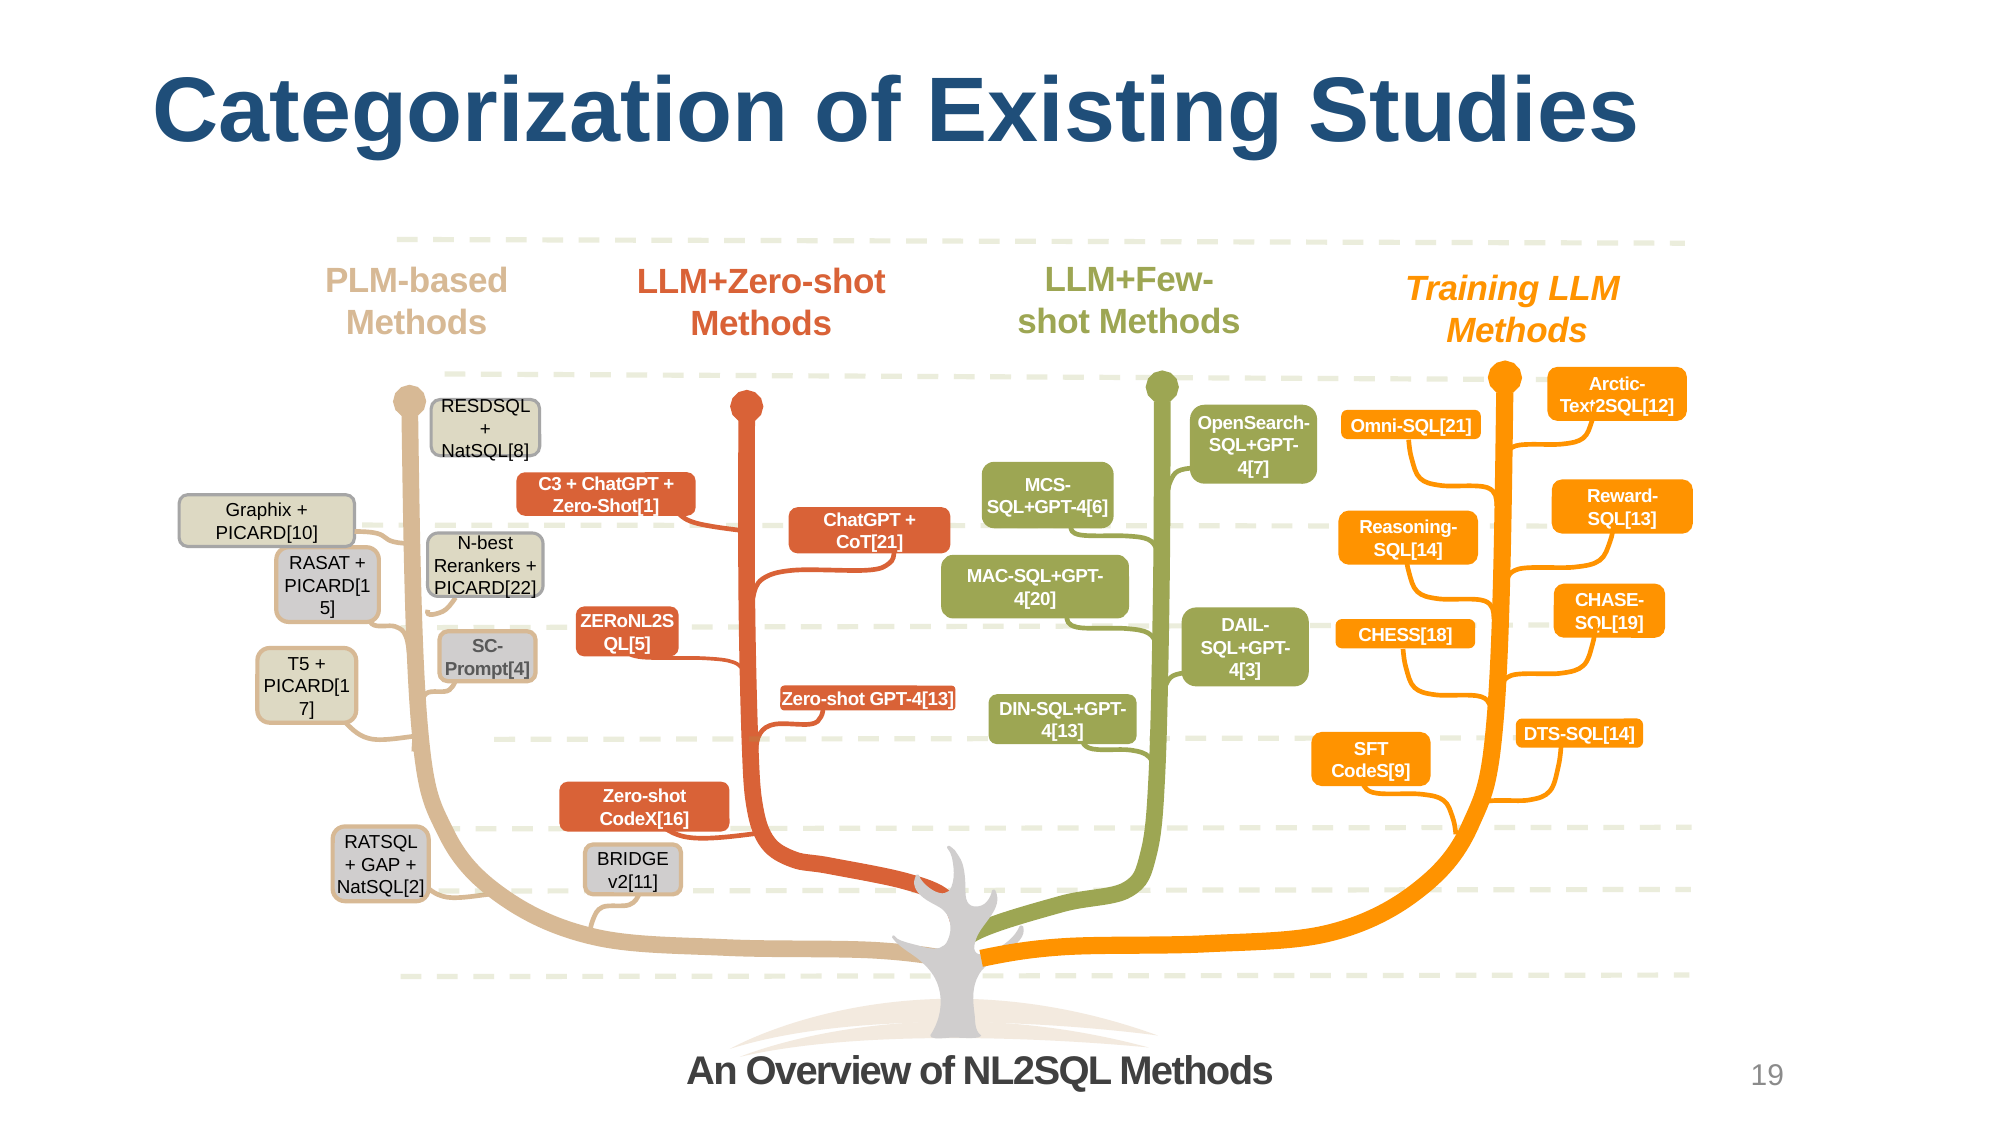

# Categorization of Existing Studies
LLM+Few-shot Methods
PLM-based Methods
LLM+Zero-shot Methods
Training LLM
Methods
Arctic-Text2SQL[12]

RESDSQL + NatSQL[8]

Omni-SQL[21]
OpenSearch-SQL+GPT-4[7]

MCS-SQL+GPT-4[6]
C3 + ChatGPT + Zero-Shot[1]
Reward-SQL[13]
Graphix + PICARD[10]
ChatGPT + CoT[21]
Reasoning-SQL[14]

N-best Rerankers + PICARD[22]

MAC-SQL+GPT-4[20]
RASAT + PICARD[15]
CHASE-SQL[19]

ZERoNL2SQL[5]

CHESS[18]
DAIL-SQL+GPT-4[3]

SC-Prompt[4]

T5 + PICARD[17]

Zero-shot GPT-4[13]
DIN-SQL+GPT-4[13]

DTS-SQL[14]

SFT CodeS[9]

Zero-shot CodeX[16]

RATSQL + GAP + NatSQL[2]
BRIDGE v2[11]

An Overview of NL2SQL Methods
19